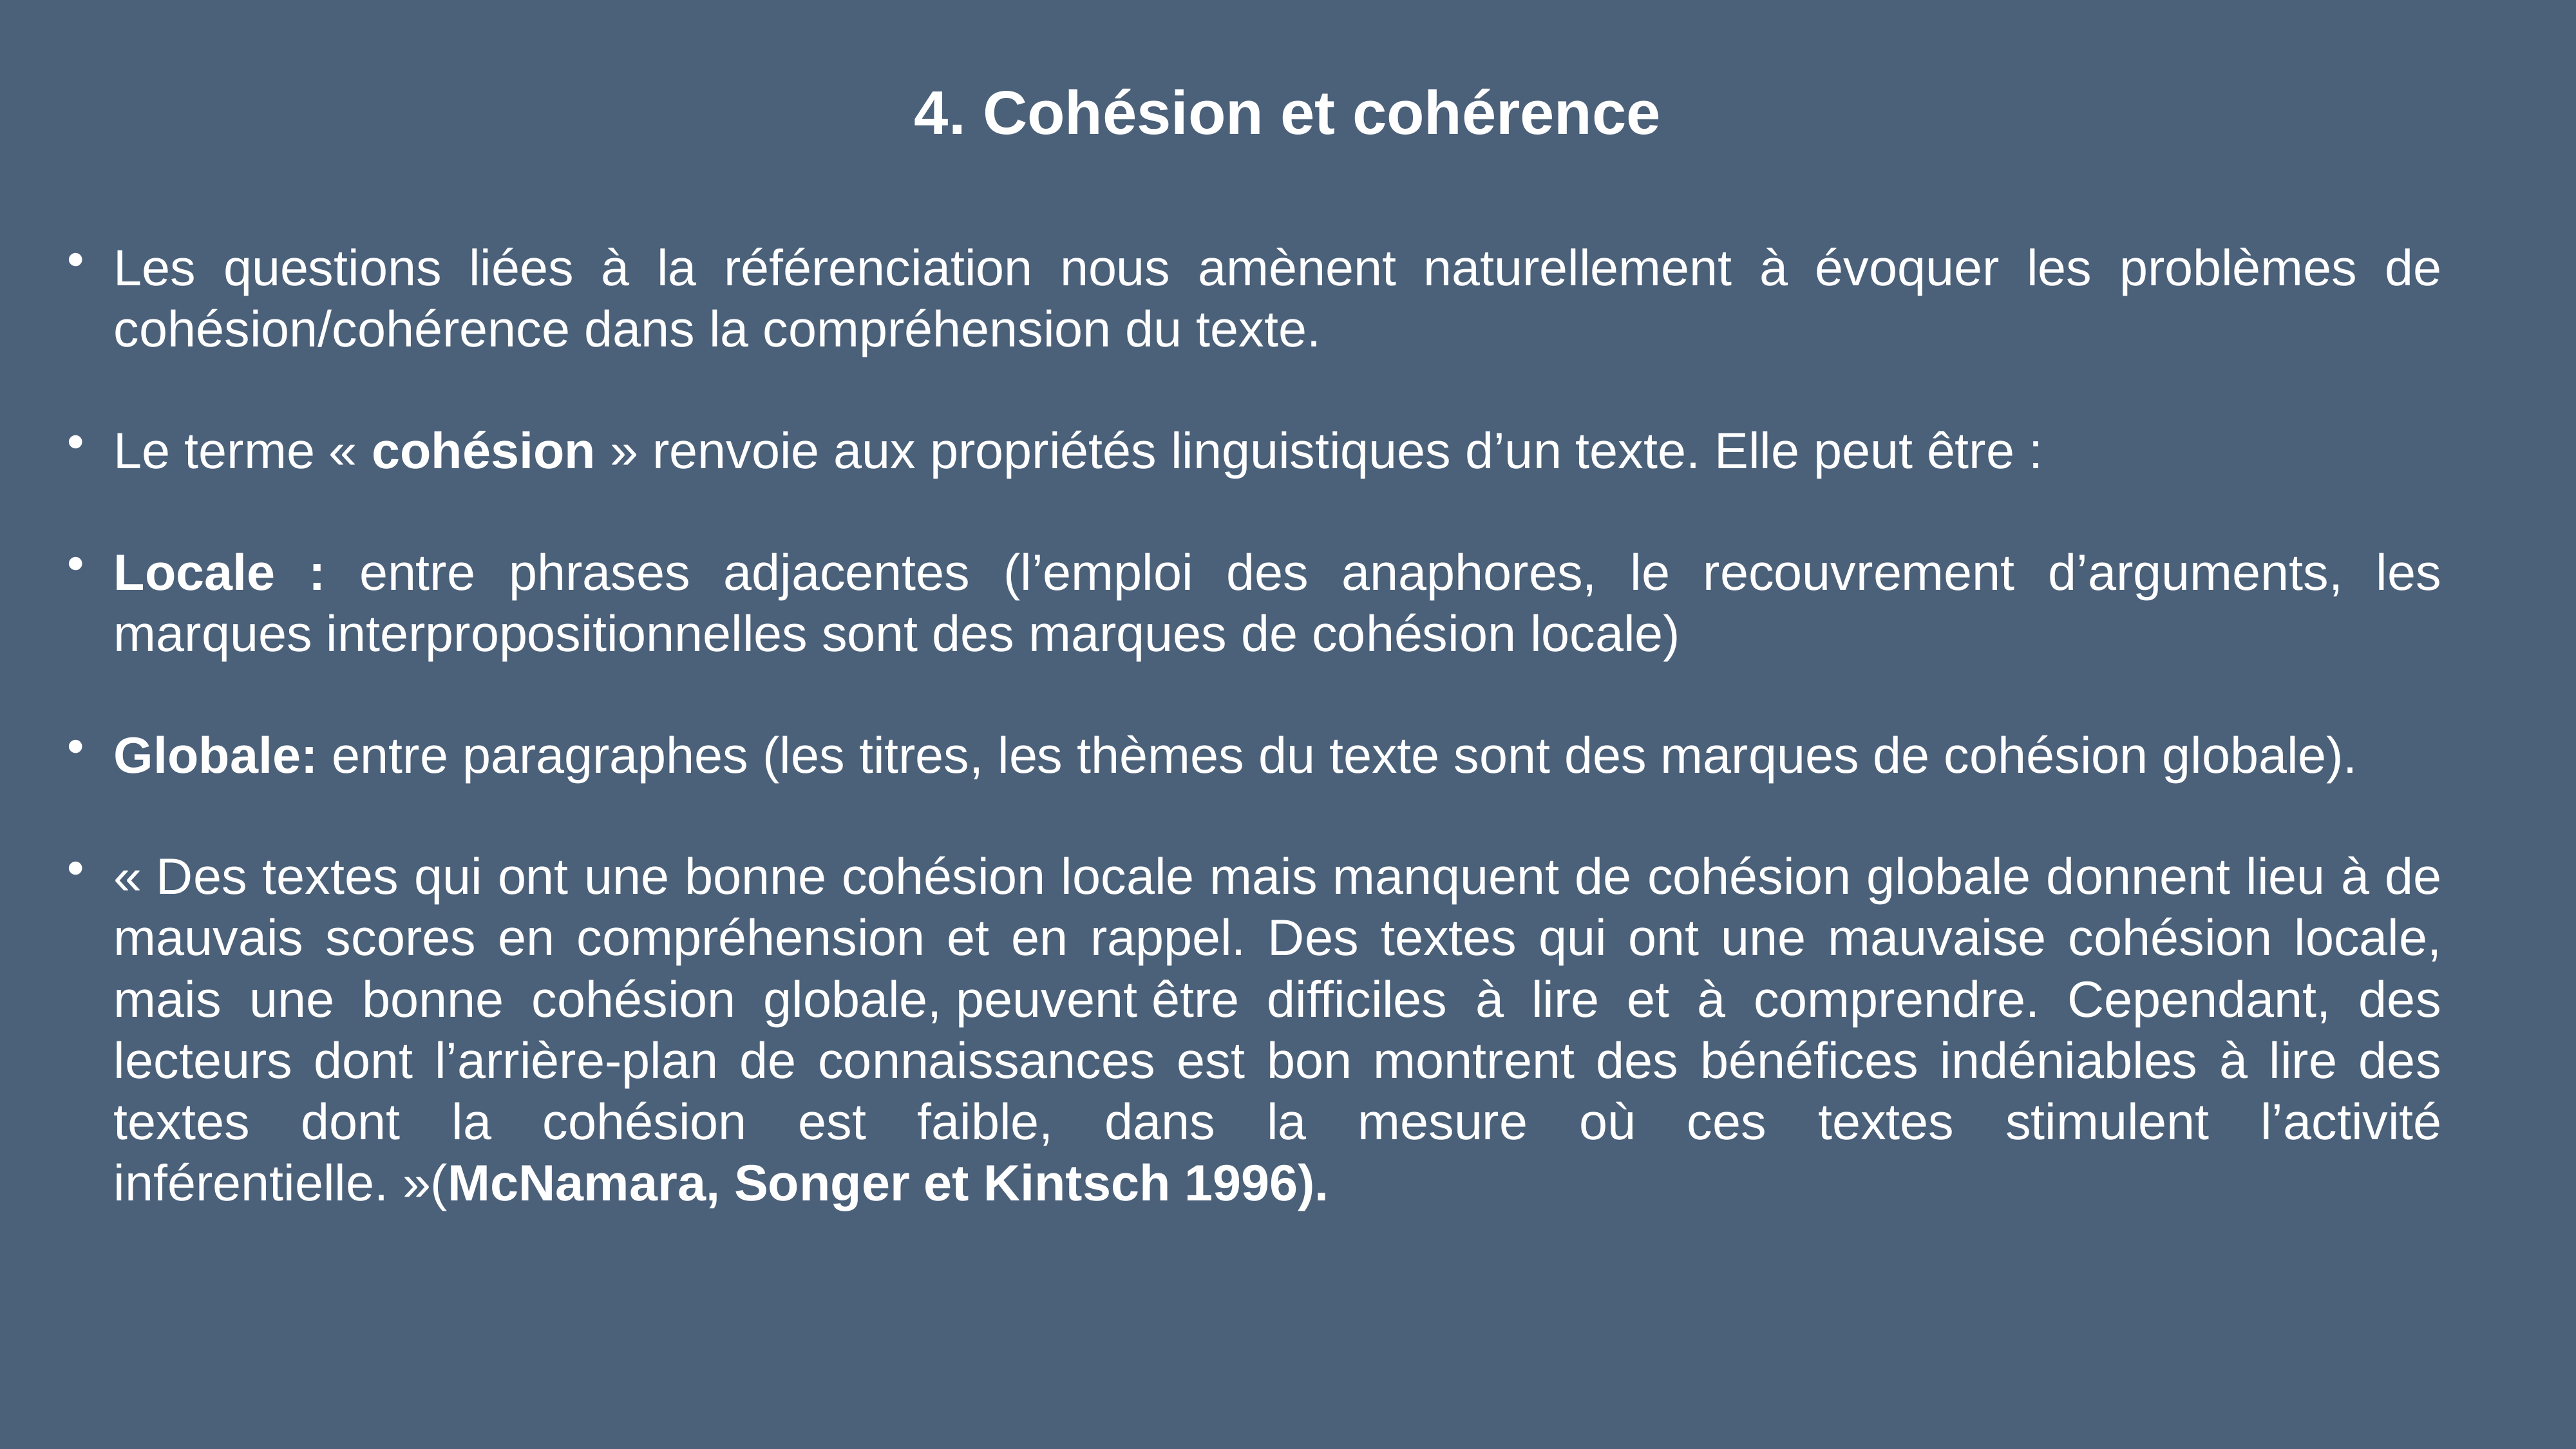

# 4. Cohésion et cohérence
Les questions liées à la référenciation nous amènent naturellement à évoquer les problèmes de cohésion/cohérence dans la compréhension du texte.
Le terme « cohésion » renvoie aux propriétés linguistiques d’un texte. Elle peut être :
Locale : entre phrases adjacentes (l’emploi des anaphores, le recouvrement d’arguments, les marques interpropositionnelles sont des marques de cohésion locale)
Globale: entre paragraphes (les titres, les thèmes du texte sont des marques de cohésion globale).
« Des textes qui ont une bonne cohésion locale mais manquent de cohésion globale donnent lieu à de mauvais scores en compréhension et en rappel. Des textes qui ont une mauvaise cohésion locale, mais une bonne cohésion globale, peuvent être difficiles à lire et à comprendre. Cependant, des lecteurs dont l’arrière-plan de connaissances est bon montrent des bénéfices indéniables à lire des textes dont la cohésion est faible, dans la mesure où ces textes stimulent l’activité inférentielle. »(McNamara, Songer et Kintsch 1996).